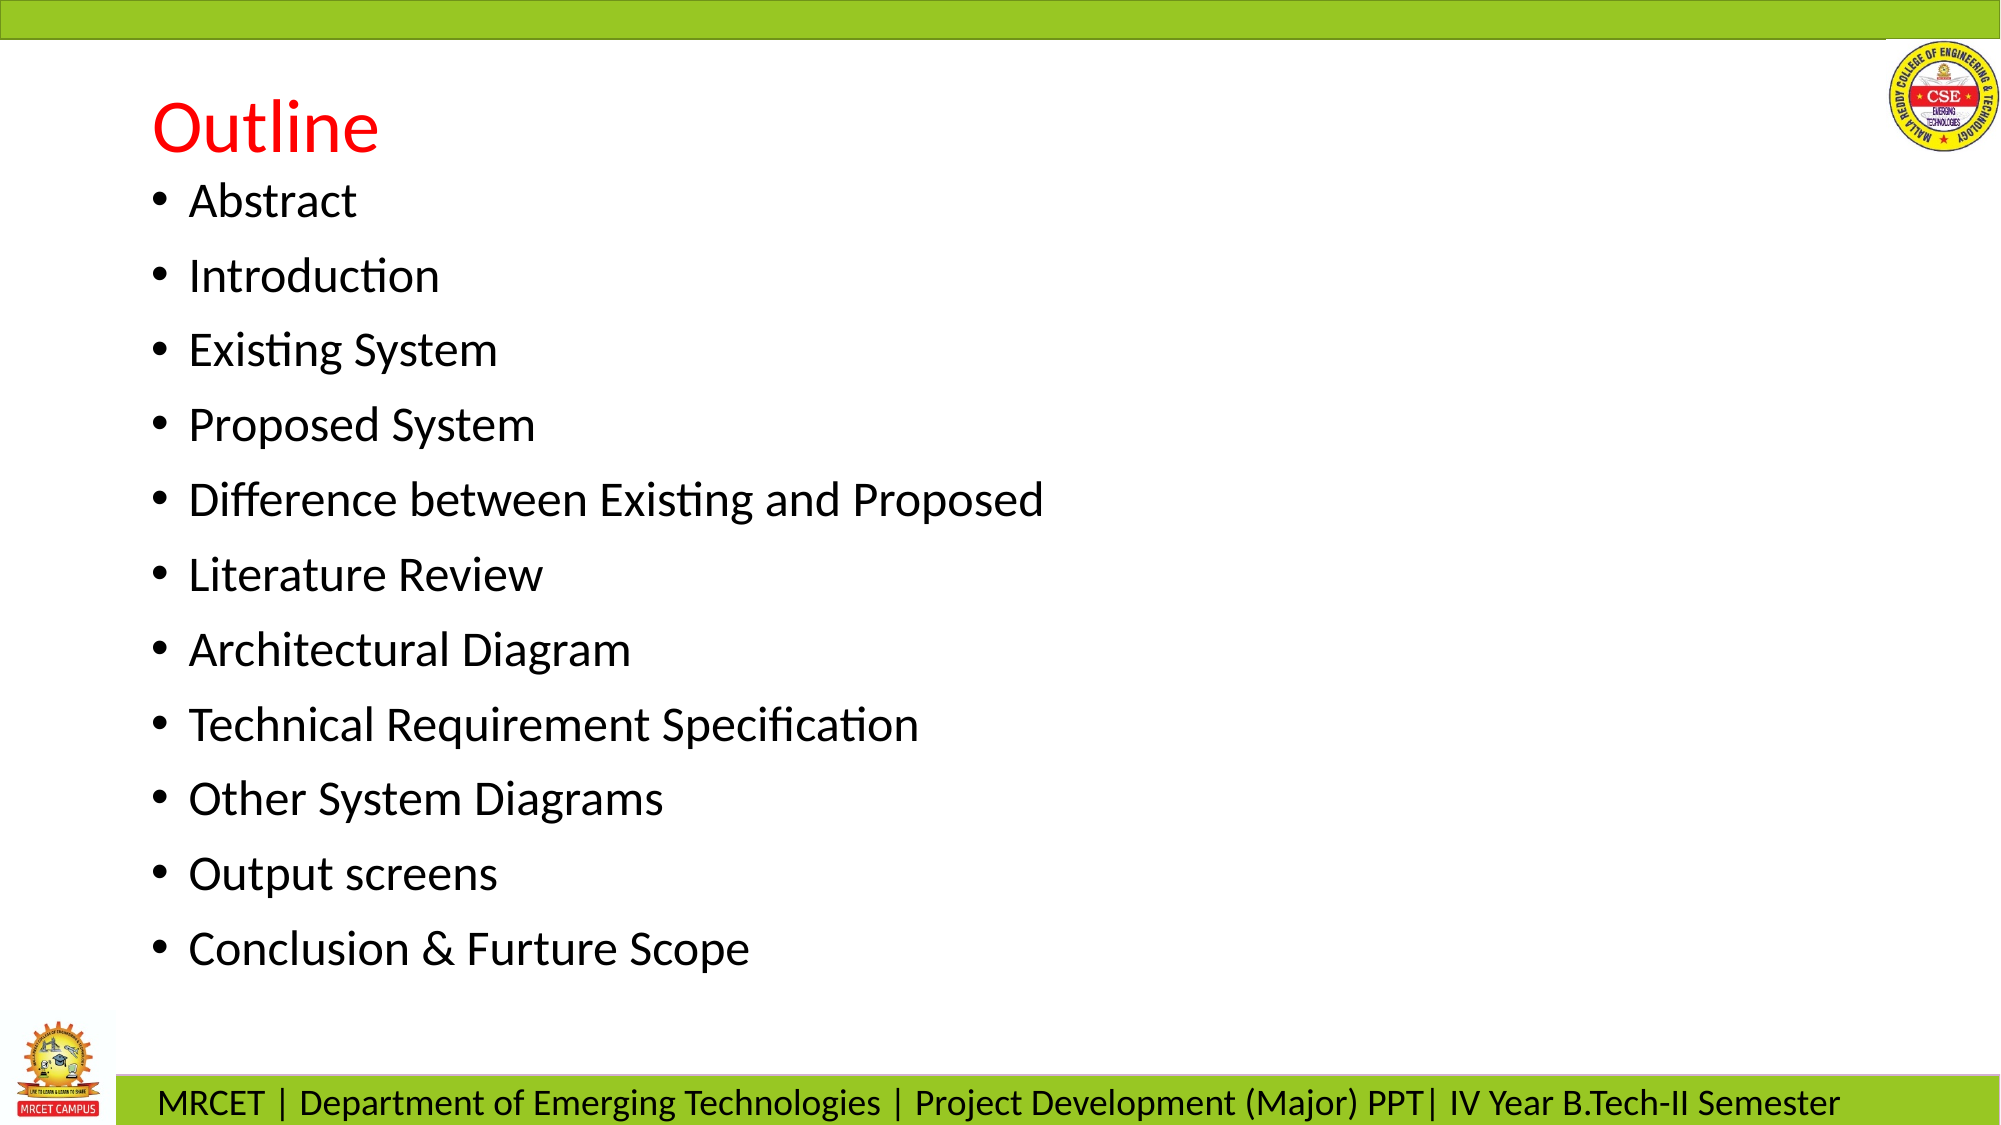

# Outline
Abstract
Introduction
Existing System
Proposed System
Difference between Existing and Proposed
Literature Review
Architectural Diagram
Technical Requirement Specification
Other System Diagrams
Output screens
Conclusion & Furture Scope